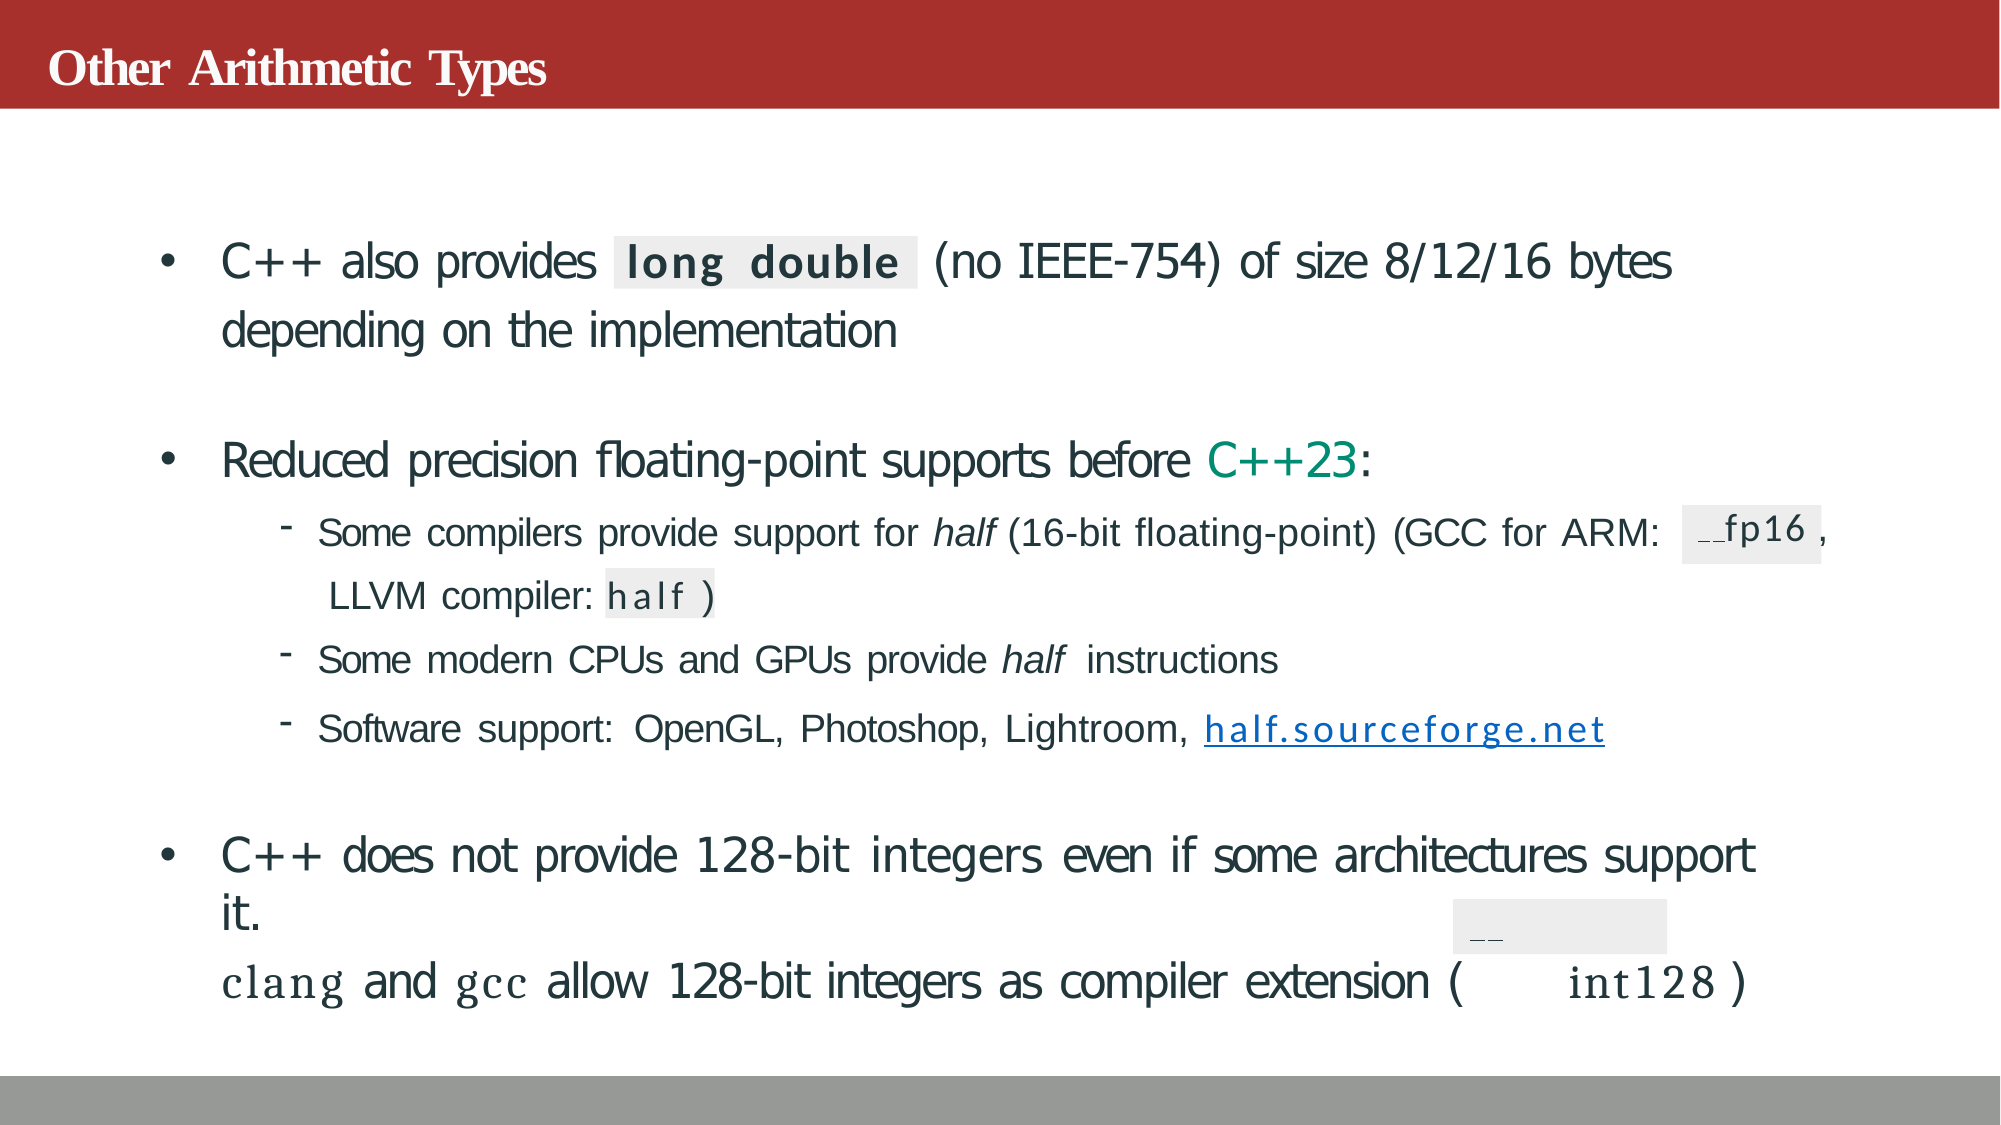

# Other Arithmetic Types
(no IEEE-754) of size 8/12/16 bytes
C++ also provides
long double
depending on the implementation
Reduced precision floating-point supports before C++23:
Some compilers provide support for half (16-bit floating-point) (GCC for ARM:  LLVM compiler: half )
Some modern CPUs and GPUs provide half instructions
Software support: OpenGL, Photoshop, Lightroom, half.sourceforge.net
fp16 ,

C++ does not provide 128-bit integers even if some architectures support it.
clang and gcc allow 128-bit integers as compiler extension (	int128 )

10